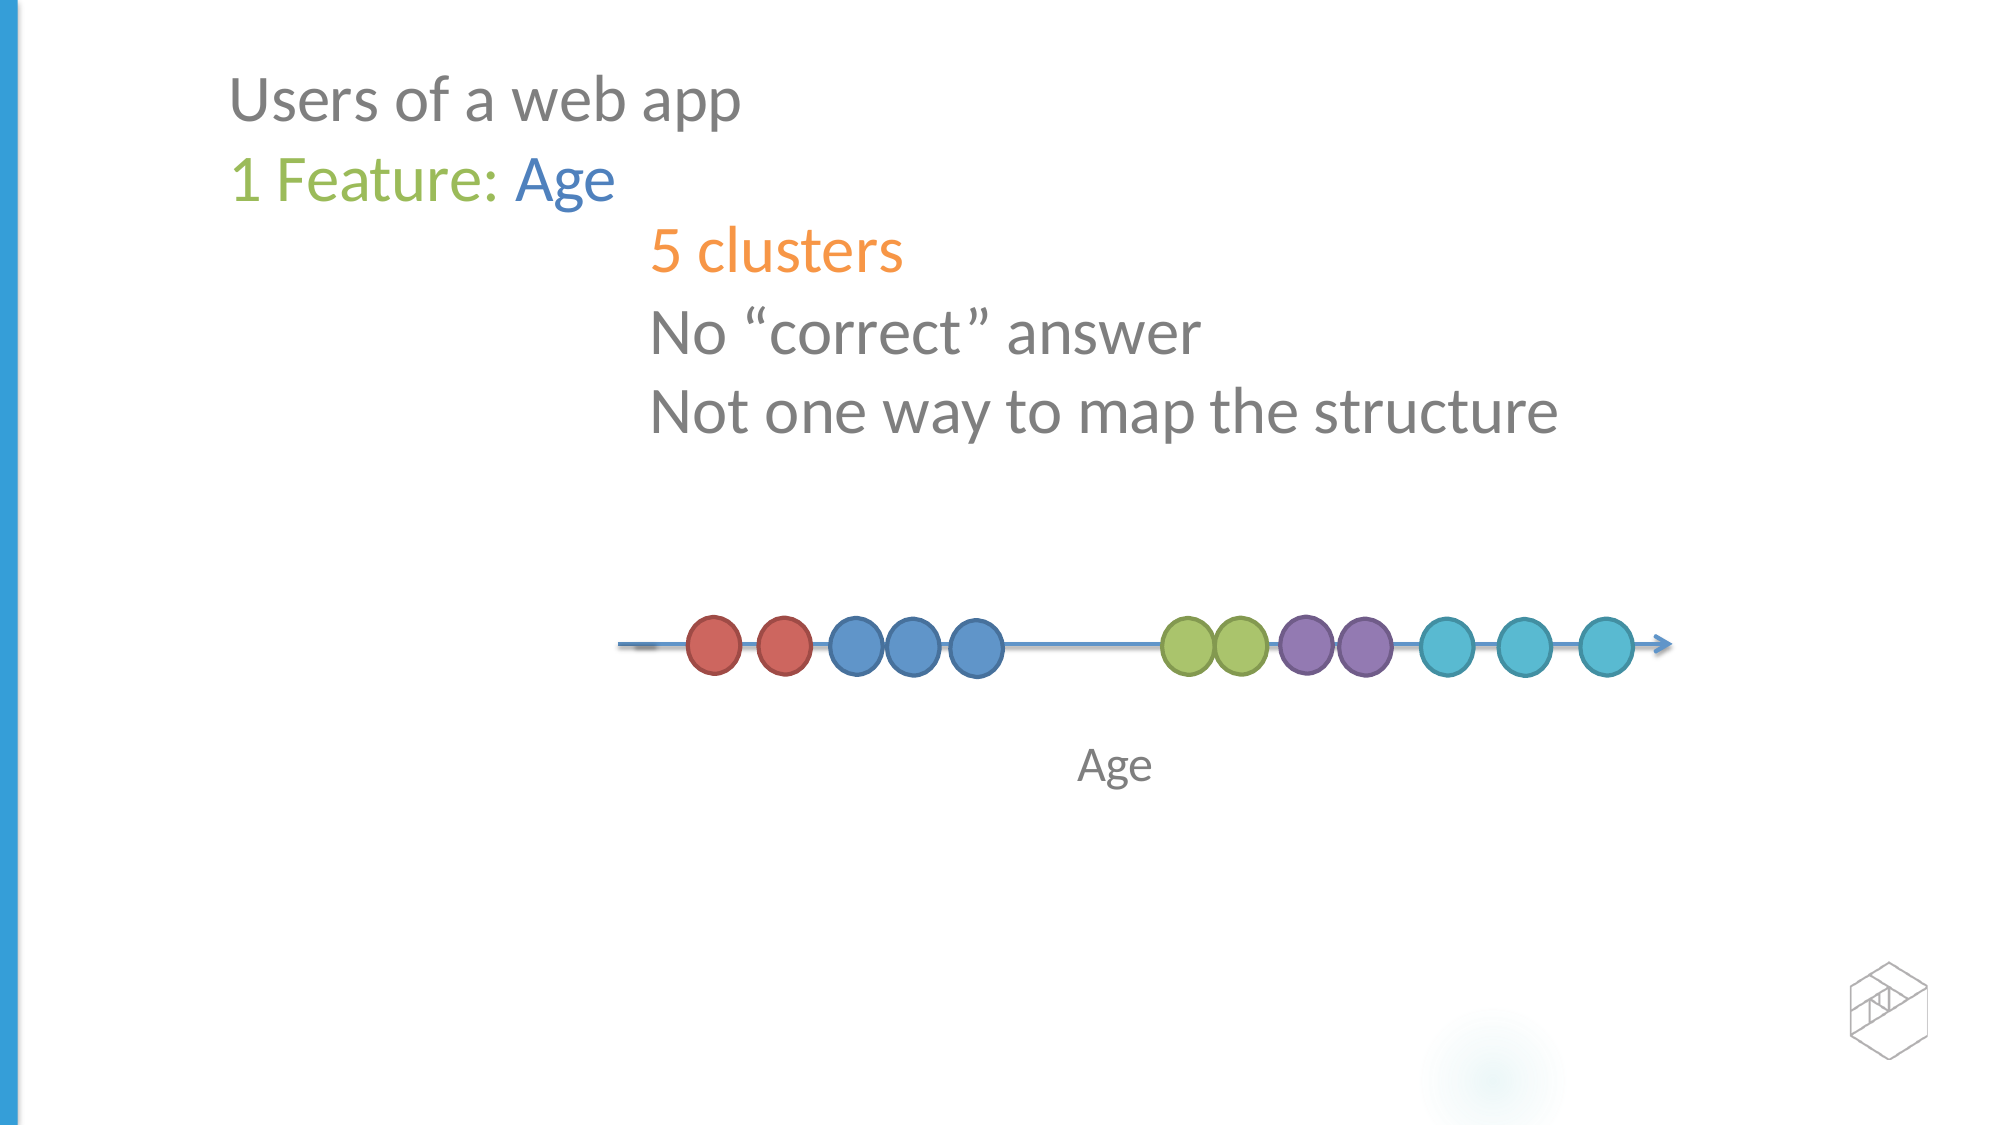

# Users of a web app
1 Feature: Age
5 clusters
No “correct” answer
Not one way to map the structure

Age